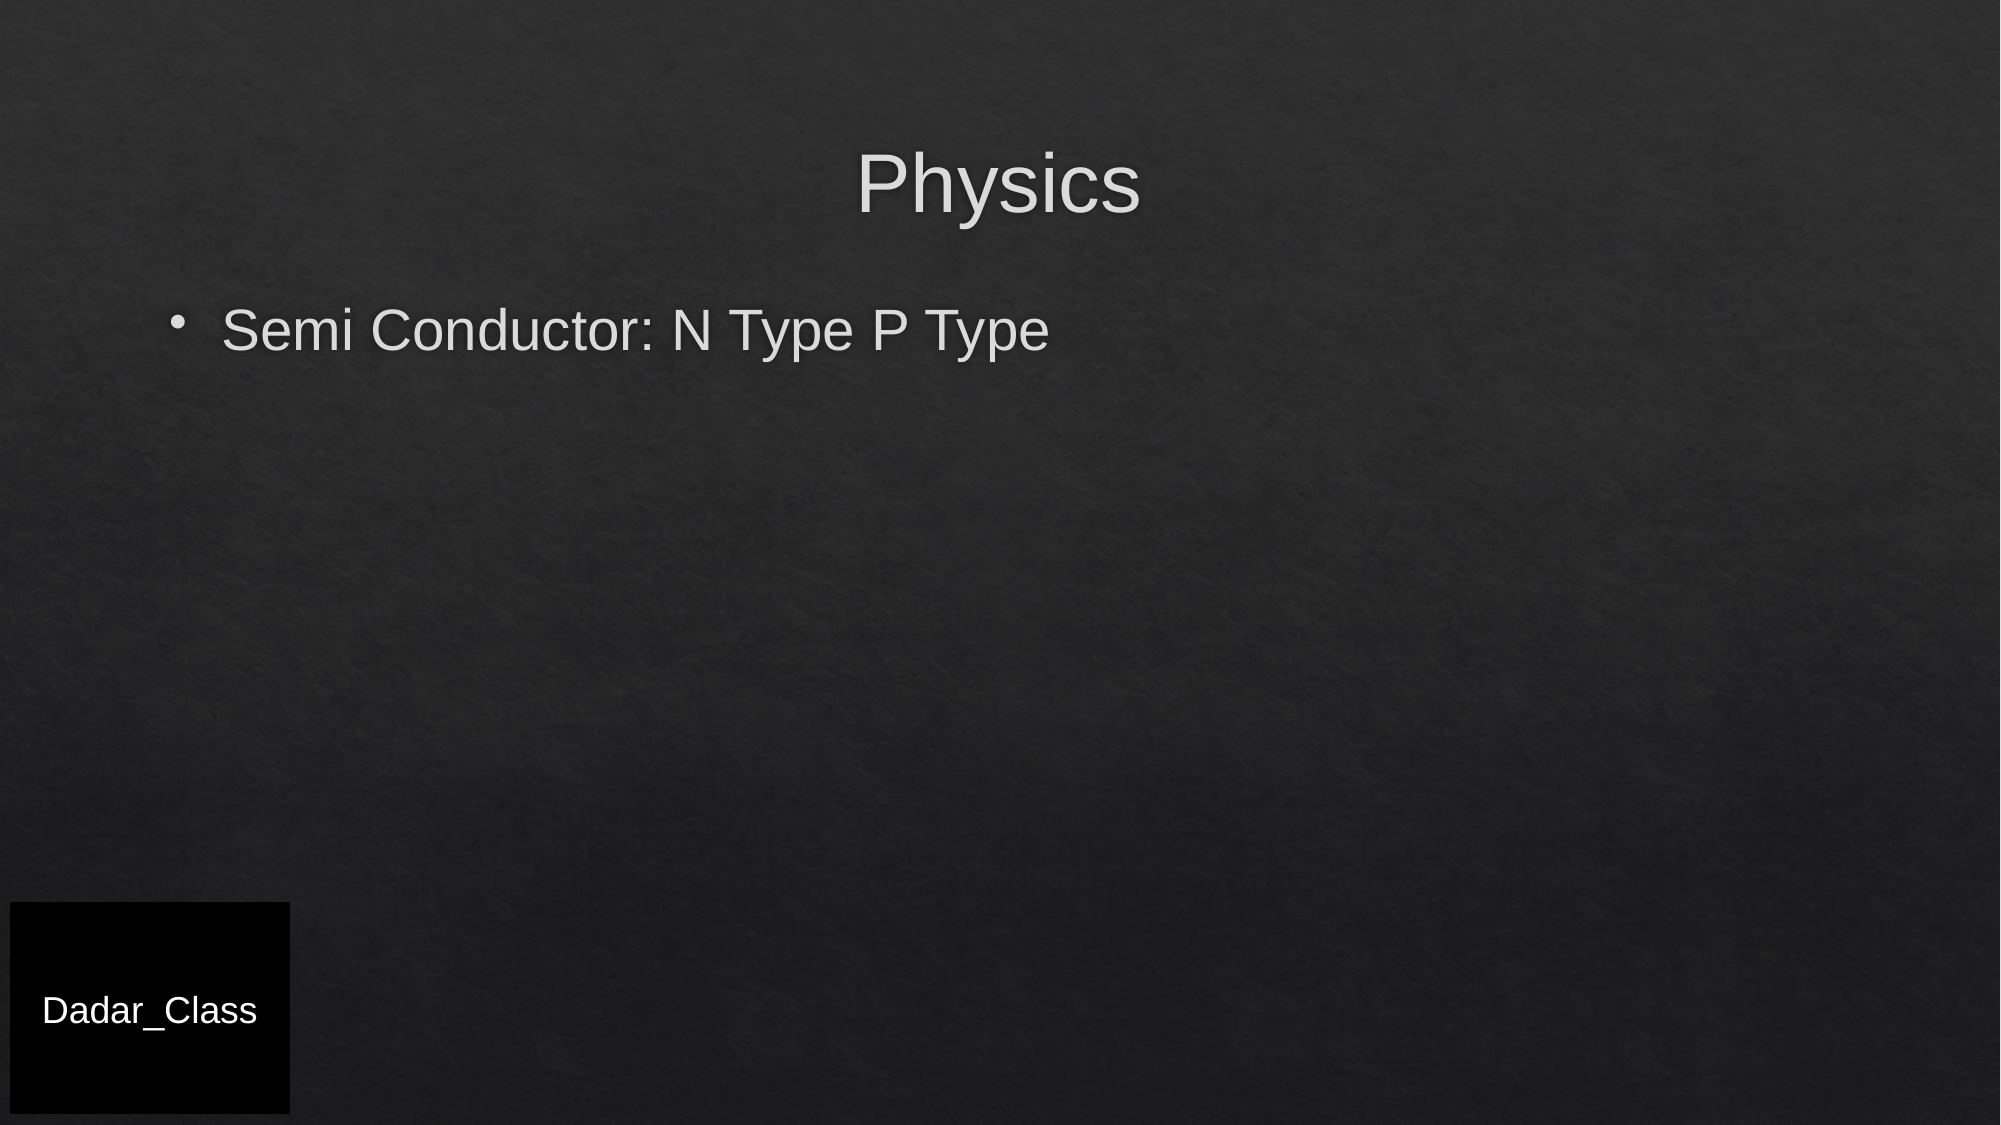

# Physics
Semi Conductor: N Type P Type
Dadar_Class